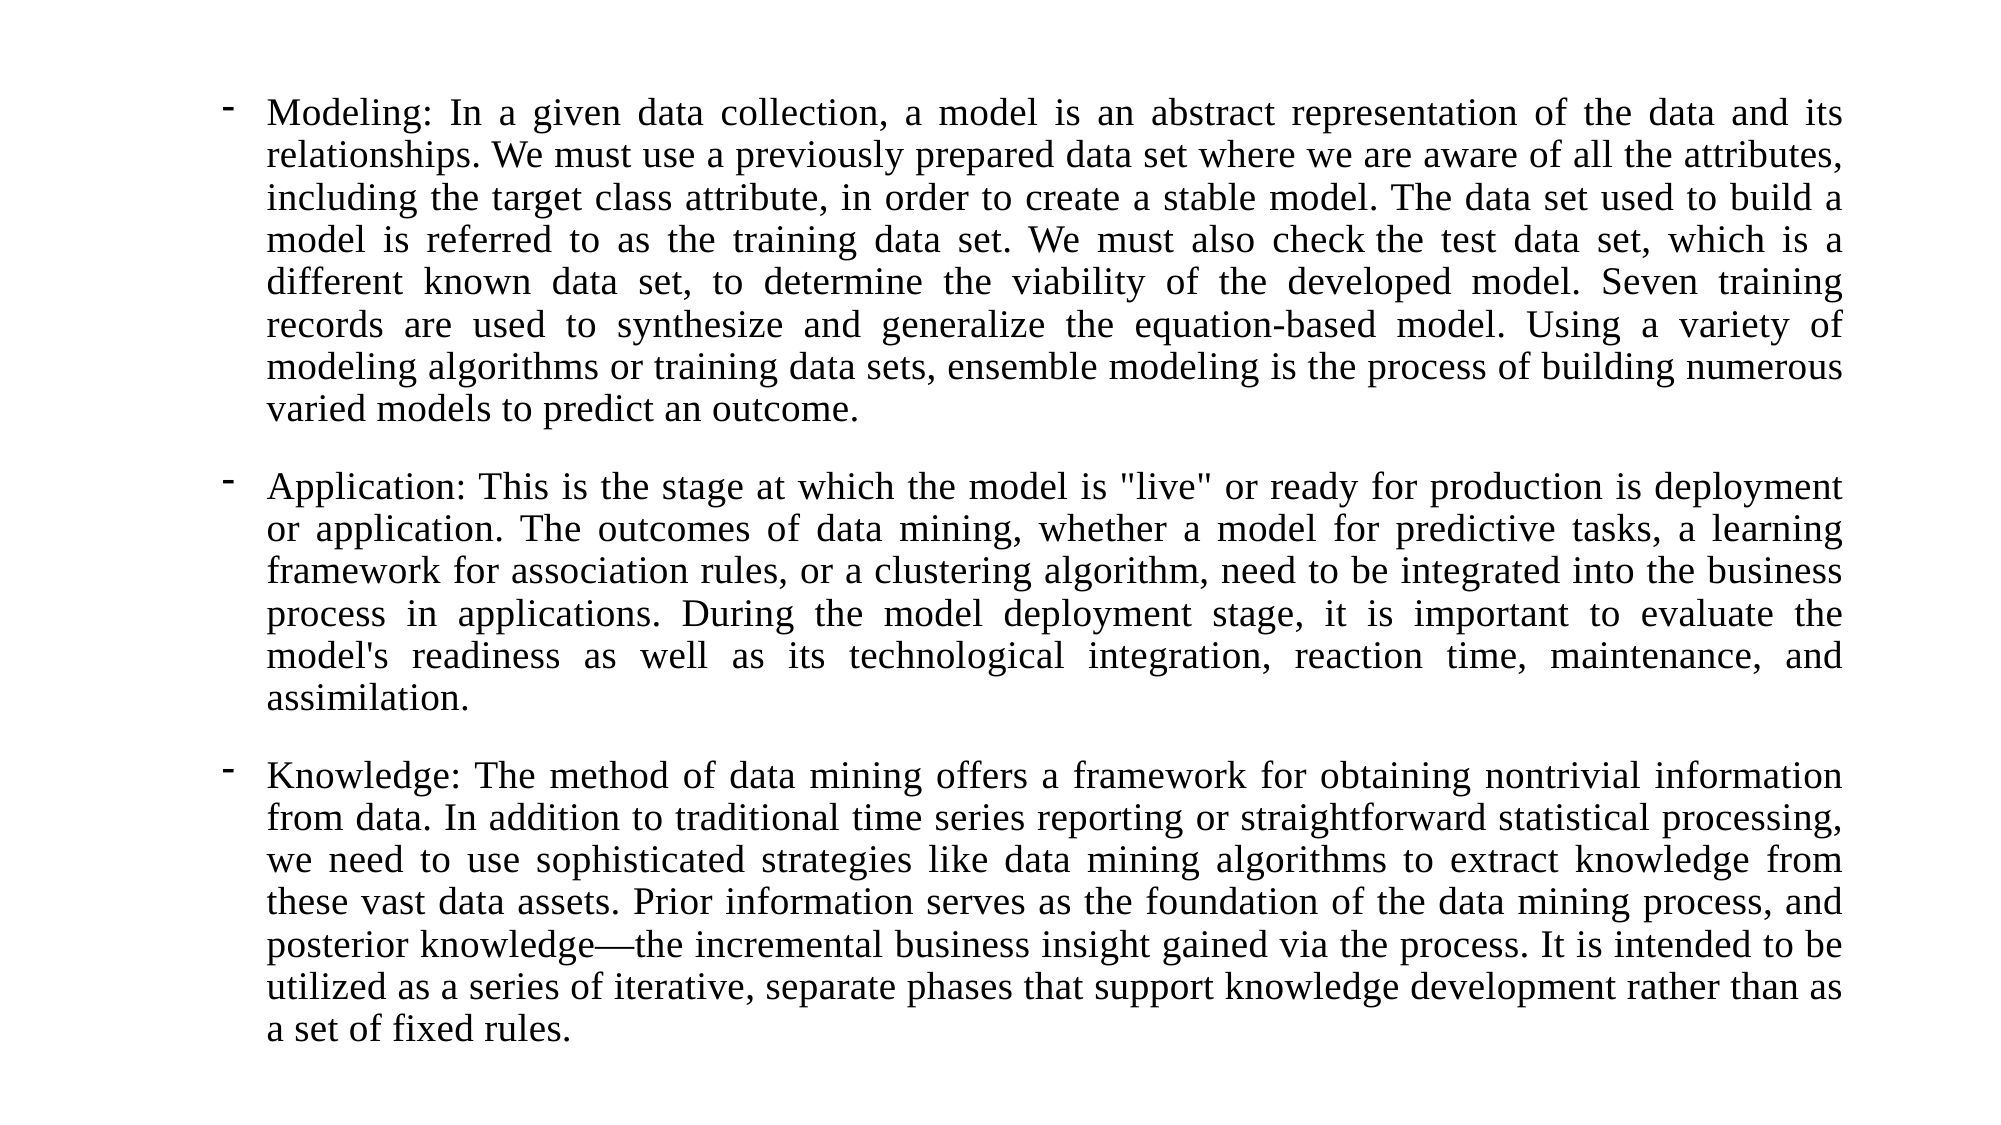

Modeling: In a given data collection, a model is an abstract representation of the data and its relationships. We must use a previously prepared data set where we are aware of all the attributes, including the target class attribute, in order to create a stable model. The data set used to build a model is referred to as the training data set. We must also check the test data set, which is a different known data set, to determine the viability of the developed model. Seven training records are used to synthesize and generalize the equation-based model. Using a variety of modeling algorithms or training data sets, ensemble modeling is the process of building numerous varied models to predict an outcome.
Application: This is the stage at which the model is "live" or ready for production is deployment or application. The outcomes of data mining, whether a model for predictive tasks, a learning framework for association rules, or a clustering algorithm, need to be integrated into the business process in applications. During the model deployment stage, it is important to evaluate the model's readiness as well as its technological integration, reaction time, maintenance, and assimilation.
Knowledge: The method of data mining offers a framework for obtaining nontrivial information from data. In addition to traditional time series reporting or straightforward statistical processing, we need to use sophisticated strategies like data mining algorithms to extract knowledge from these vast data assets. Prior information serves as the foundation of the data mining process, and posterior knowledge—the incremental business insight gained via the process. It is intended to be utilized as a series of iterative, separate phases that support knowledge development rather than as a set of fixed rules.